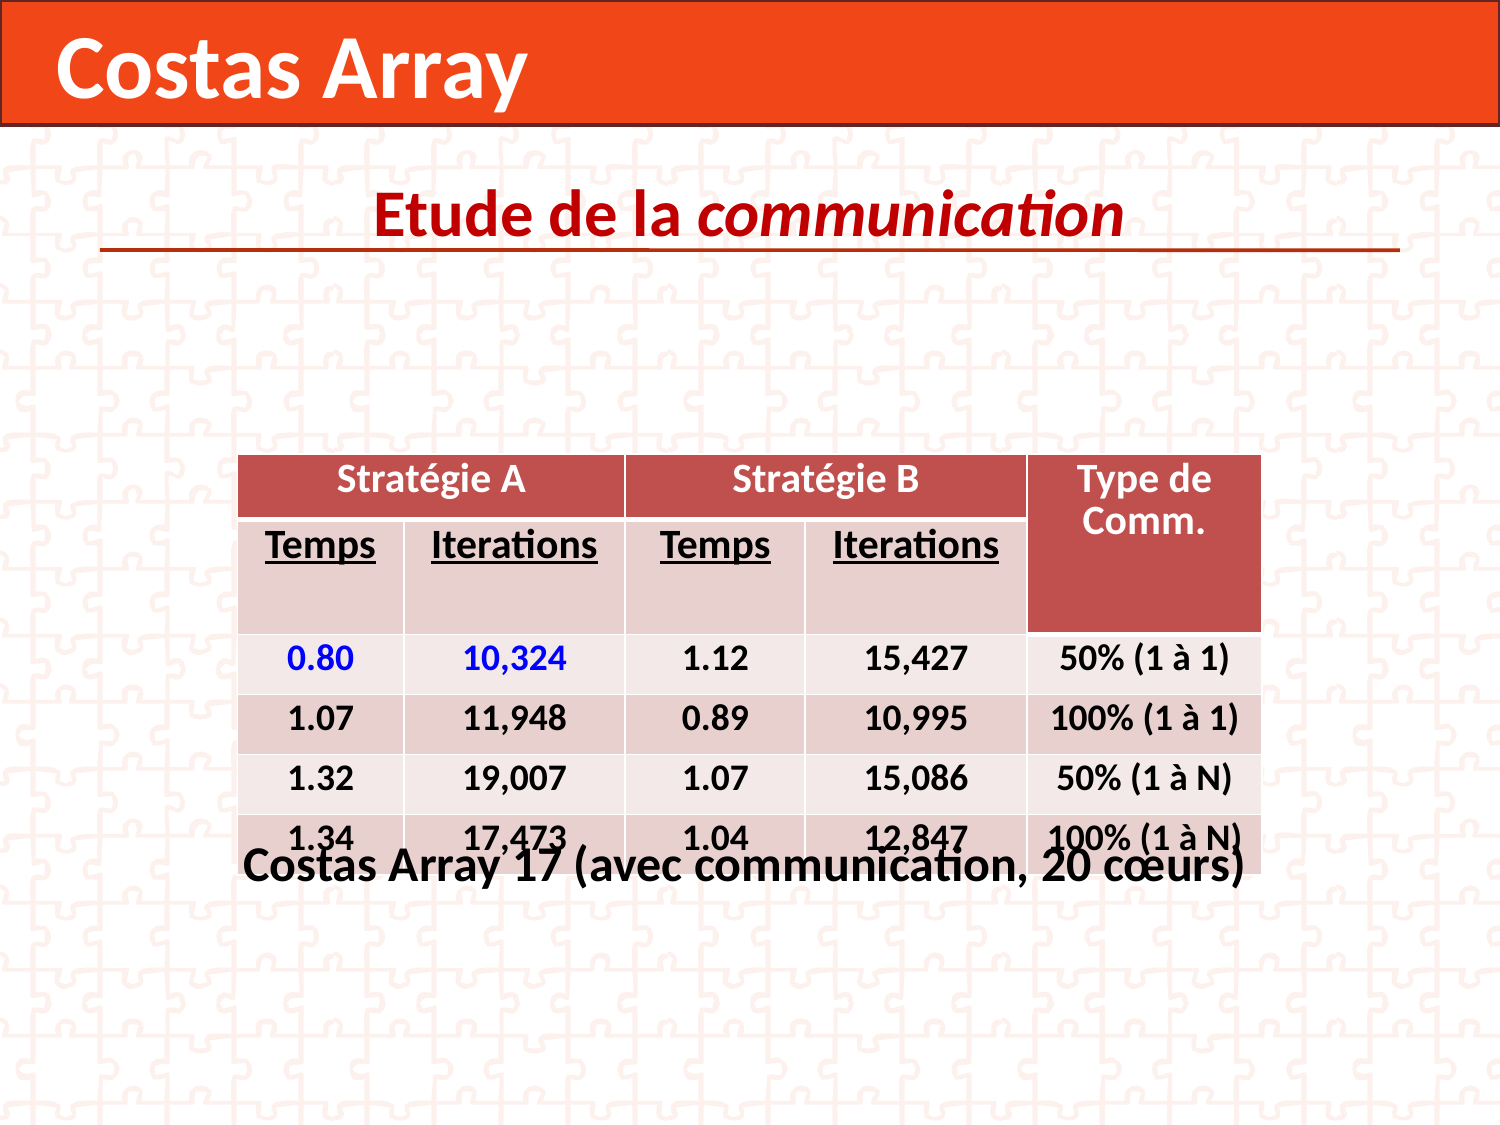

Costas Array
Etude de la communication
| Stratégie A |  | Stratégie B |  | Type de Comm. |
| --- | --- | --- | --- | --- |
| Temps | Iterations | Temps | Iterations |  |
| 0.80 | 10,324 | 1.12 | 15,427 | 50% (1 à 1) |
| 1.07 | 11,948 | 0.89 | 10,995 | 100% (1 à 1) |
| 1.32 | 19,007 | 1.07 | 15,086 | 50% (1 à N) |
| 1.34 | 17,473 | 1.04 | 12,847 | 100% (1 à N) |
Costas Array 17 (avec communication, 20 cœurs)